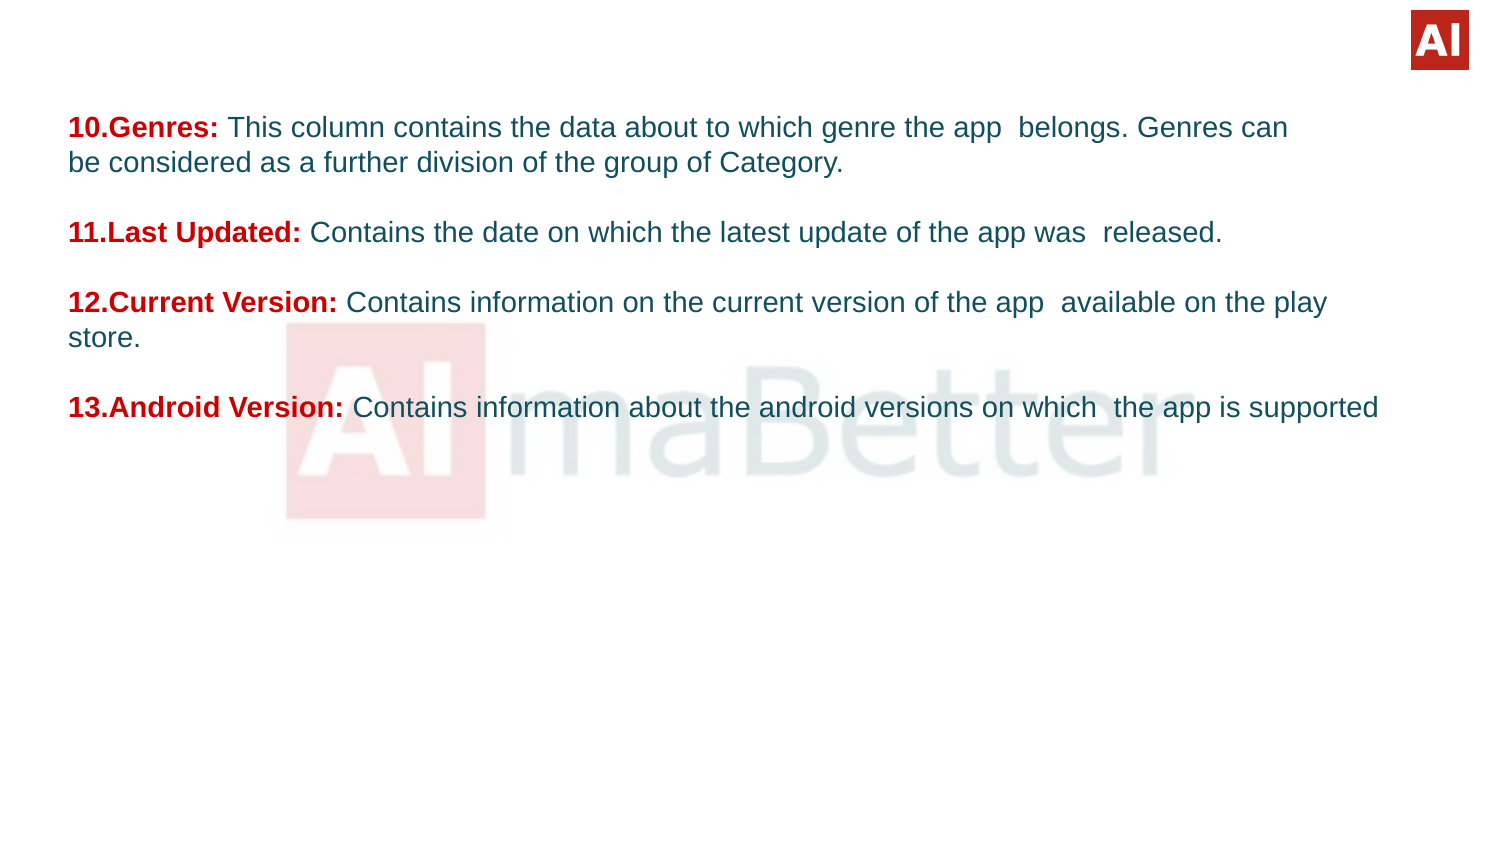

10.Genres: This column contains the data about to which genre the app  belongs. Genres can
be considered as a further division of the group of Category.
11.Last Updated: Contains the date on which the latest update of the app was  released.
12.Current Version: Contains information on the current version of the app  available on the play store.
13.Android Version: Contains information about the android versions on which  the app is supported